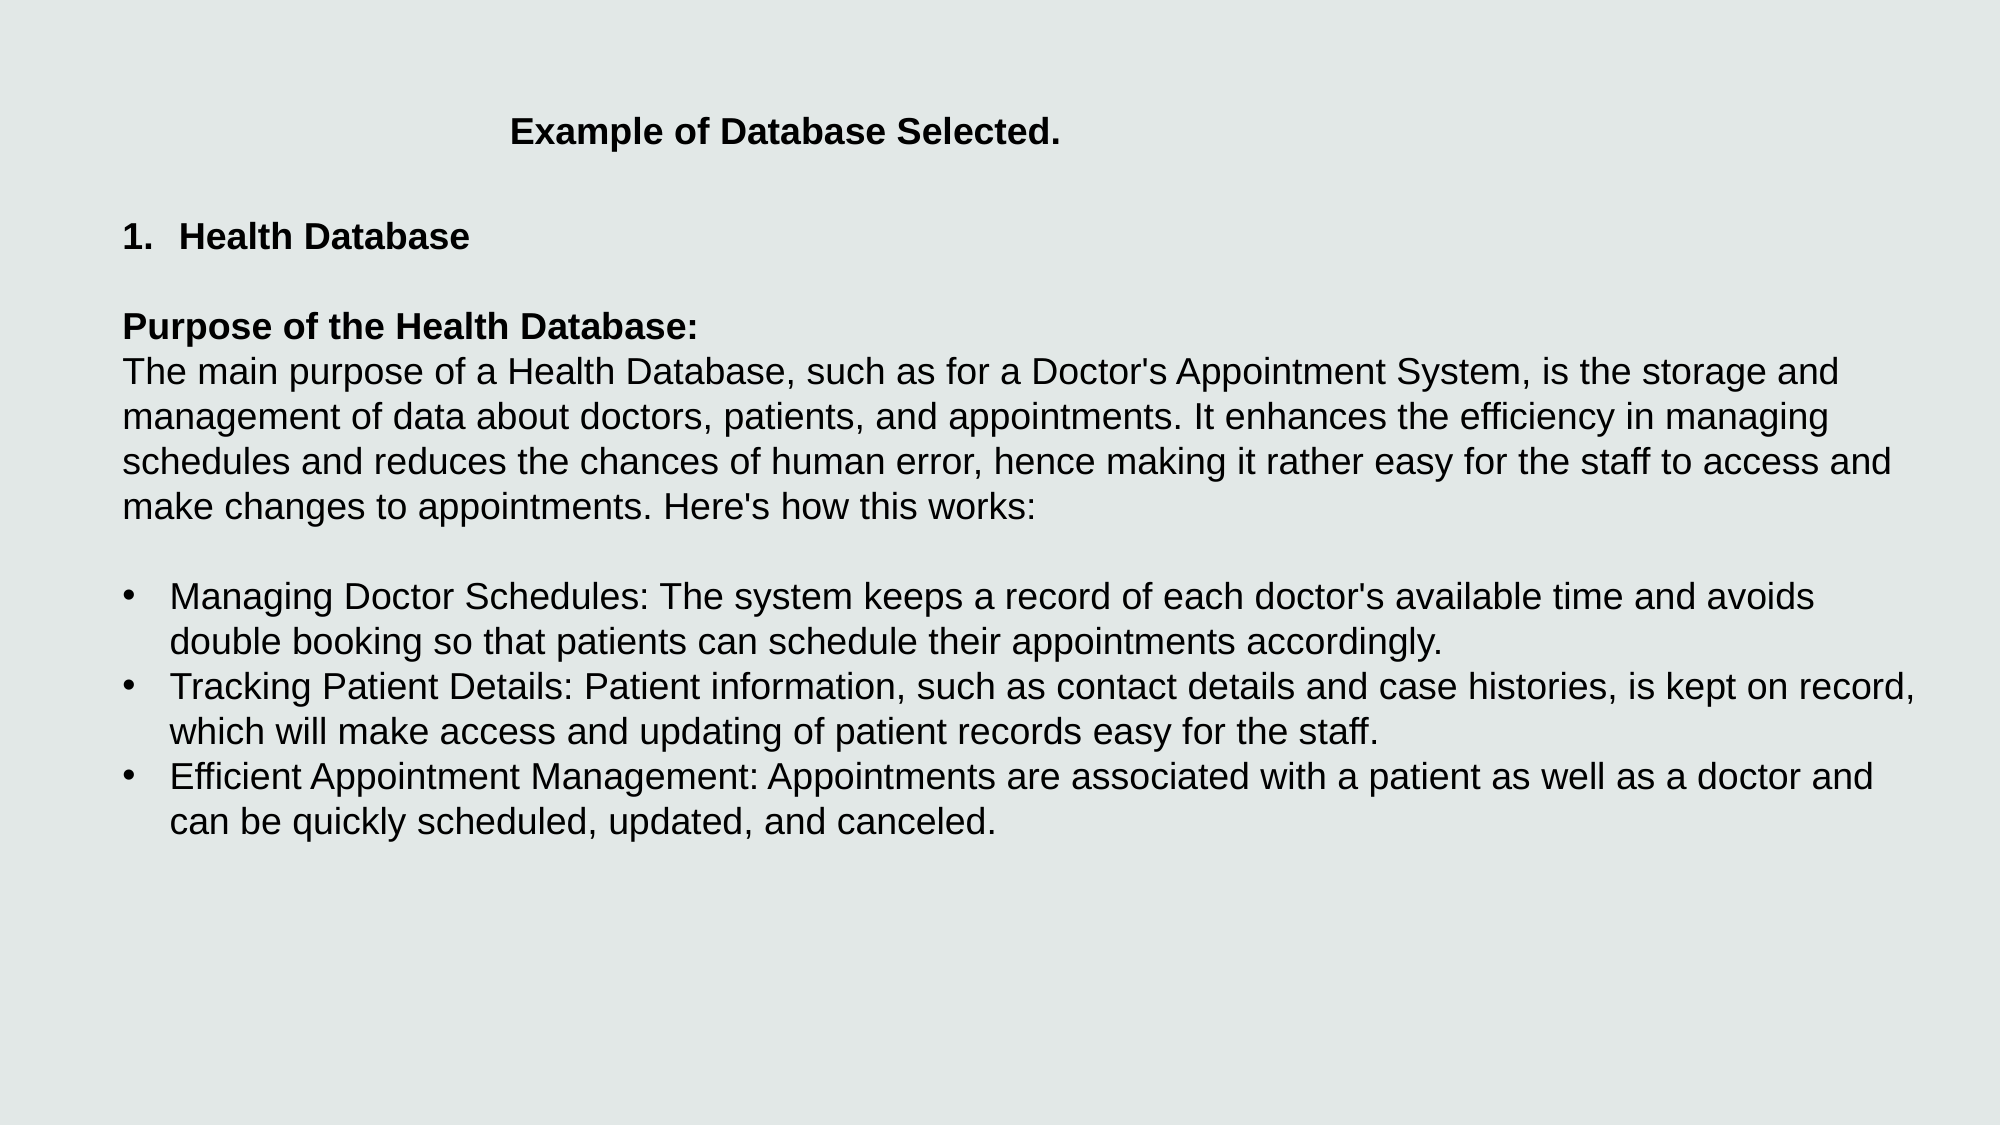

Example of Database Selected.
Health Database

Purpose of the Health Database:
The main purpose of a Health Database, such as for a Doctor's Appointment System, is the storage and management of data about doctors, patients, and appointments. It enhances the efficiency in managing schedules and reduces the chances of human error, hence making it rather easy for the staff to access and make changes to appointments. Here's how this works:

Managing Doctor Schedules: The system keeps a record of each doctor's available time and avoids double booking so that patients can schedule their appointments accordingly.
Tracking Patient Details: Patient information, such as contact details and case histories, is kept on record, which will make access and updating of patient records easy for the staff.
Efficient Appointment Management: Appointments are associated with a patient as well as a doctor and can be quickly scheduled, updated, and canceled.